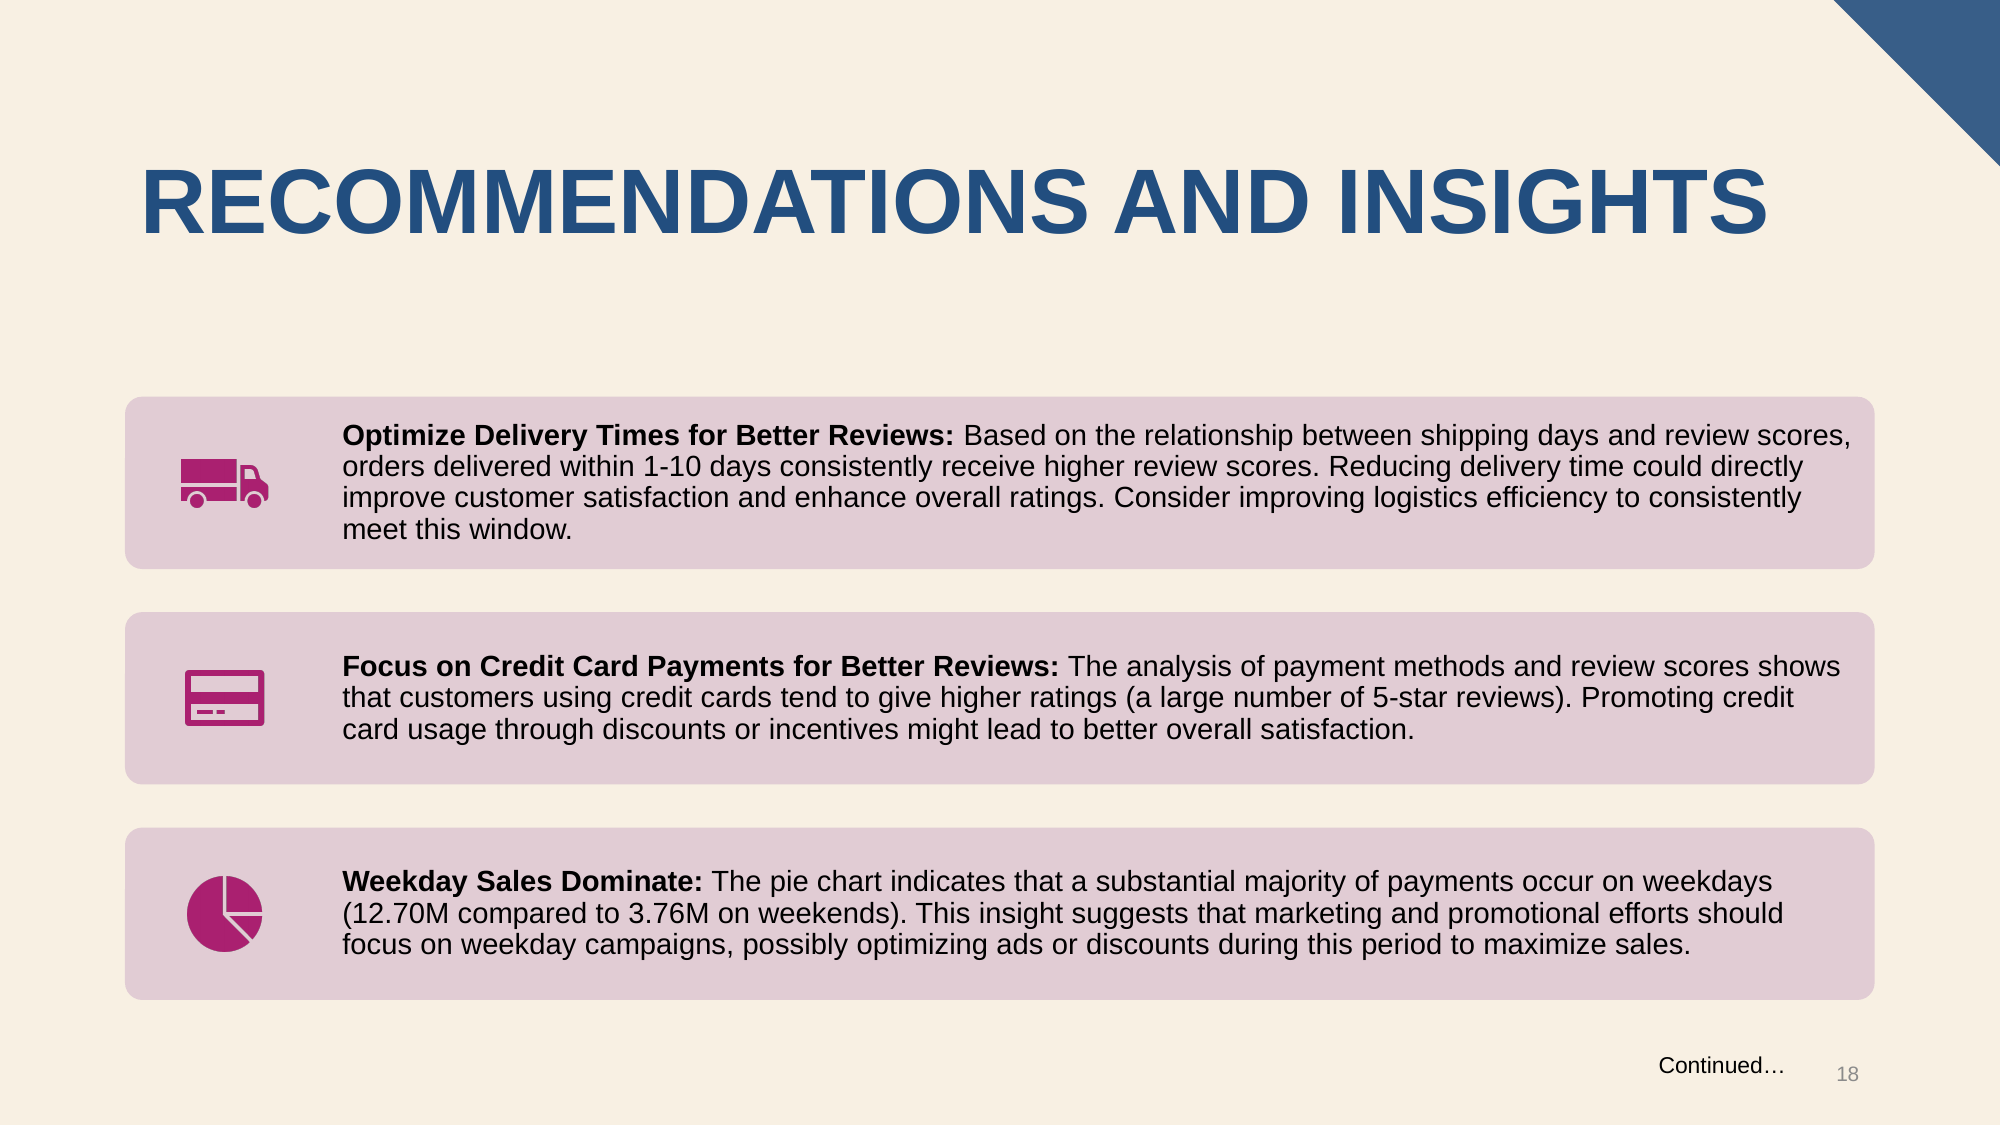

# Recommendations and Insights
Optimize Delivery Times for Better Reviews: Based on the relationship between shipping days and review scores, orders delivered within 1-10 days consistently receive higher review scores. Reducing delivery time could directly improve customer satisfaction and enhance overall ratings. Consider improving logistics efficiency to consistently meet this window.
Focus on Credit Card Payments for Better Reviews: The analysis of payment methods and review scores shows that customers using credit cards tend to give higher ratings (a large number of 5-star reviews). Promoting credit card usage through discounts or incentives might lead to better overall satisfaction.
Weekday Sales Dominate: The pie chart indicates that a substantial majority of payments occur on weekdays (12.70M compared to 3.76M on weekends). This insight suggests that marketing and promotional efforts should focus on weekday campaigns, possibly optimizing ads or discounts during this period to maximize sales.
Continued…
18